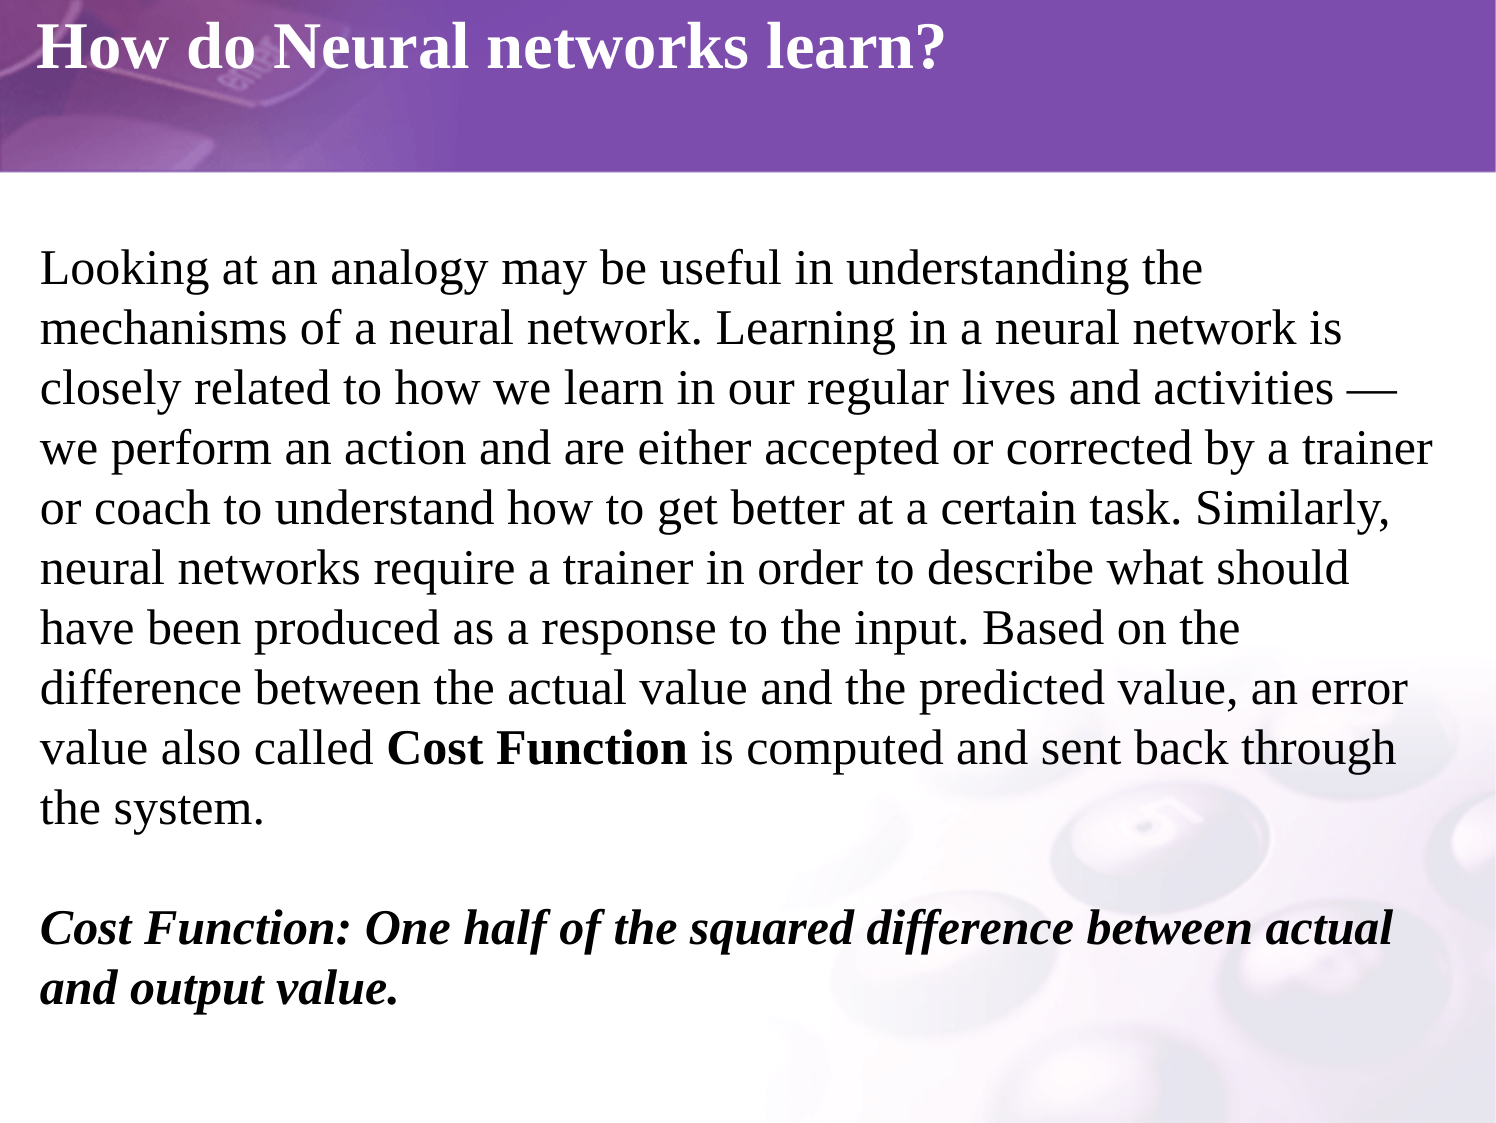

# How do Neural networks learn?
Looking at an analogy may be useful in understanding the mechanisms of a neural network. Learning in a neural network is closely related to how we learn in our regular lives and activities — we perform an action and are either accepted or corrected by a trainer or coach to understand how to get better at a certain task. Similarly, neural networks require a trainer in order to describe what should have been produced as a response to the input. Based on the difference between the actual value and the predicted value, an error value also called Cost Function is computed and sent back through the system.

Cost Function: One half of the squared difference between actual and output value.